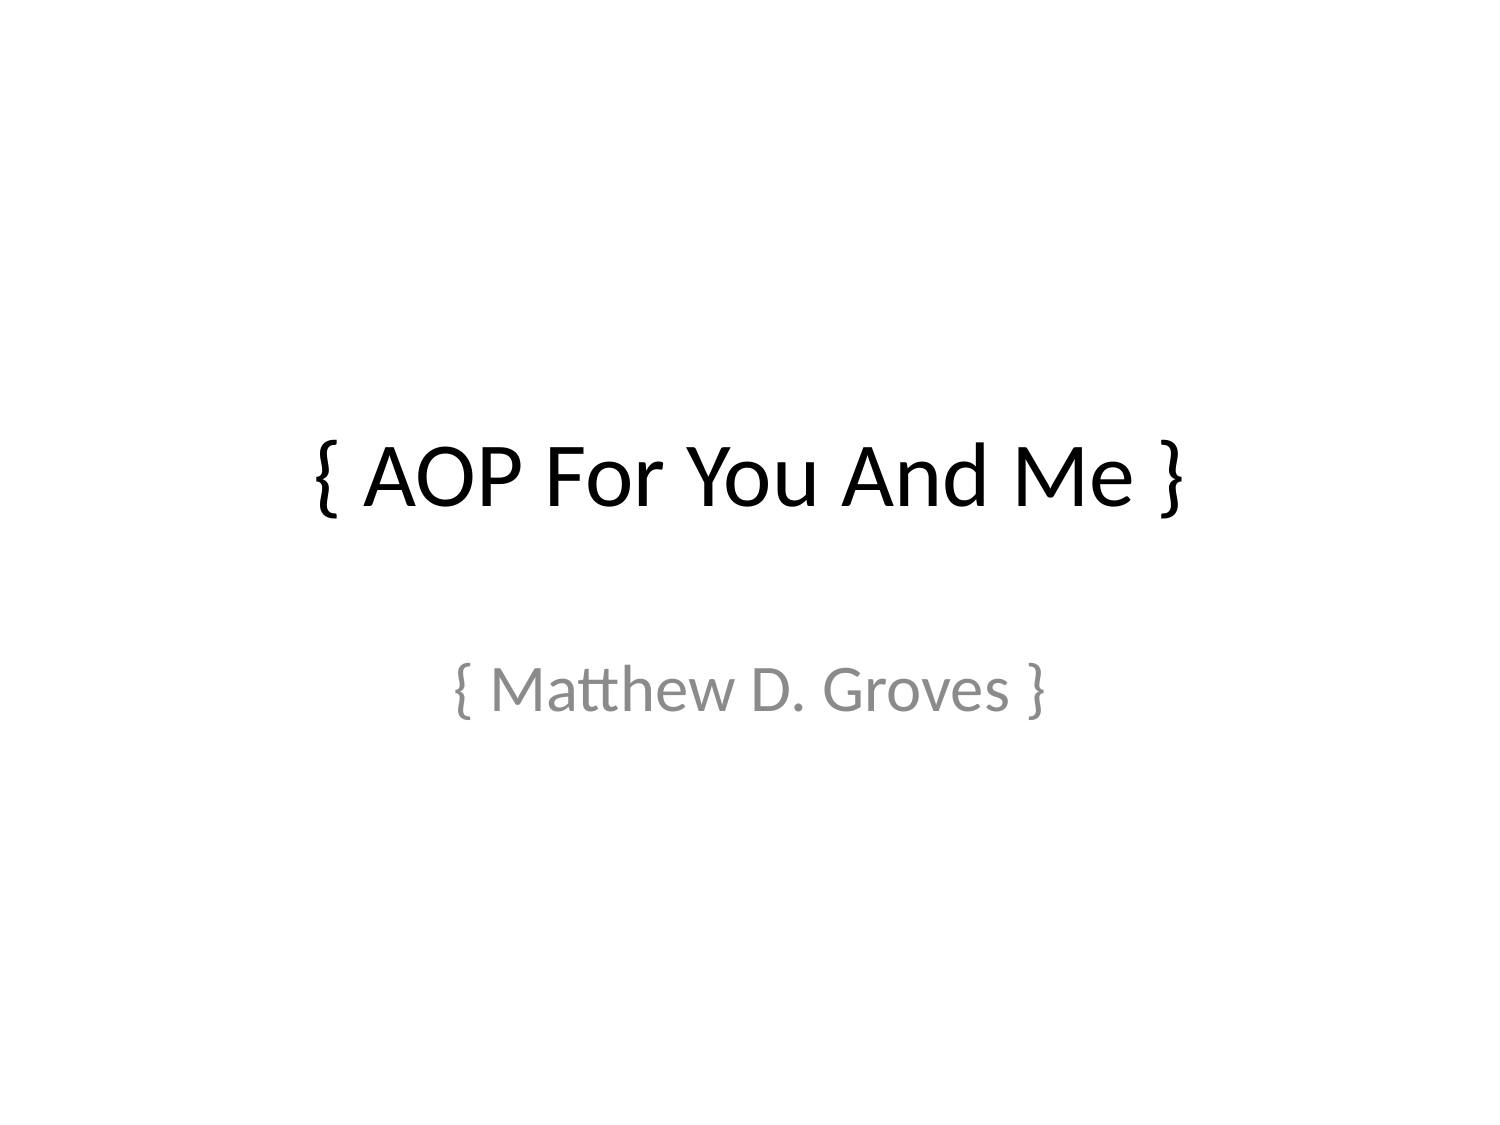

# { AOP For You And Me }
{ Matthew D. Groves }